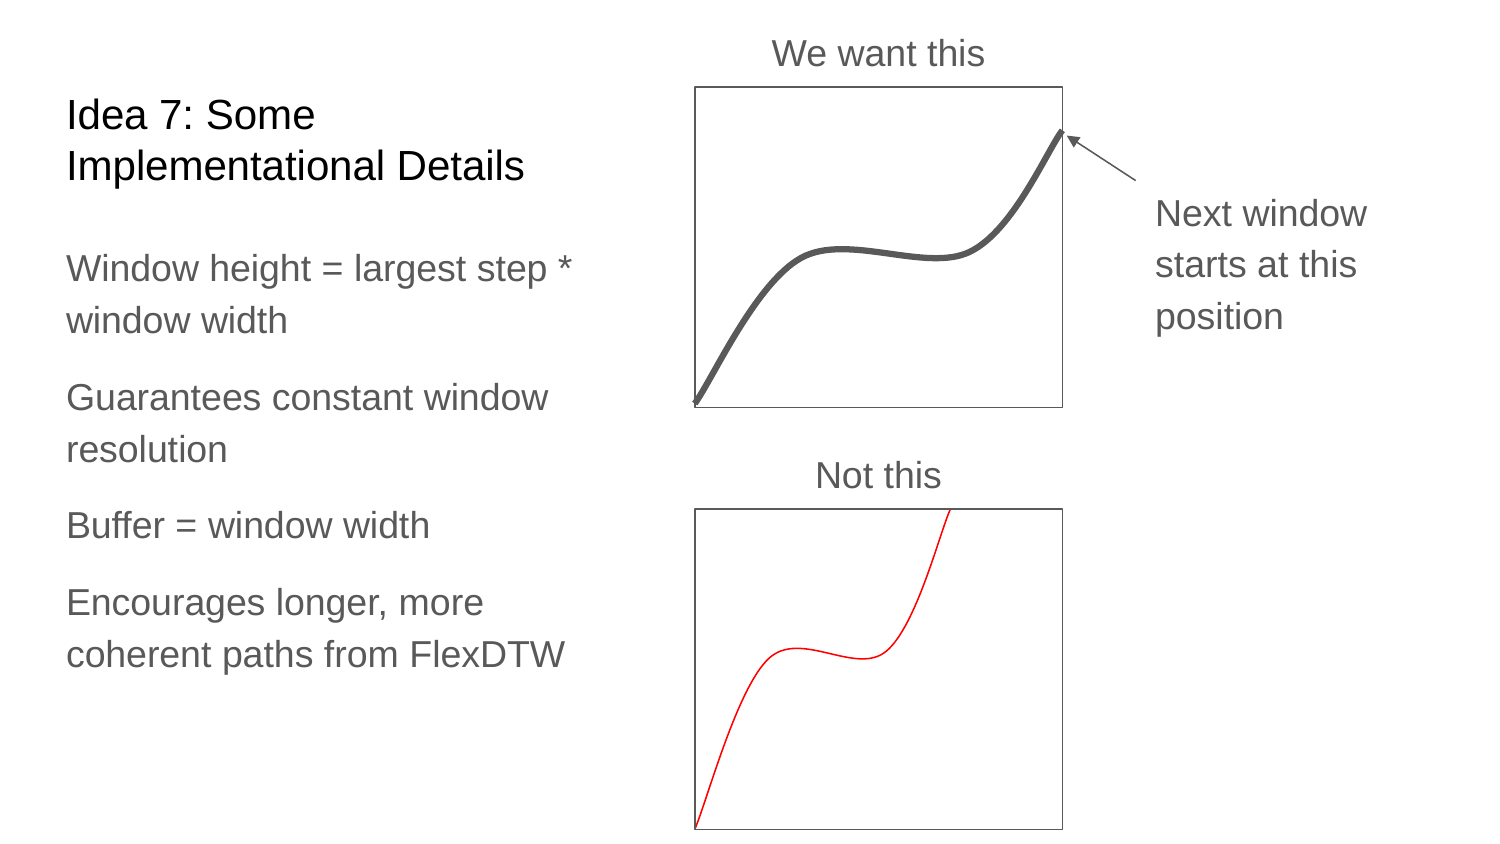

We want this
# Idea 7: Some Implementational Details

Next window starts at this position
Window height = largest step * window width
Guarantees constant window resolution
Buffer = window width
Encourages longer, more coherent paths from FlexDTW
Not this